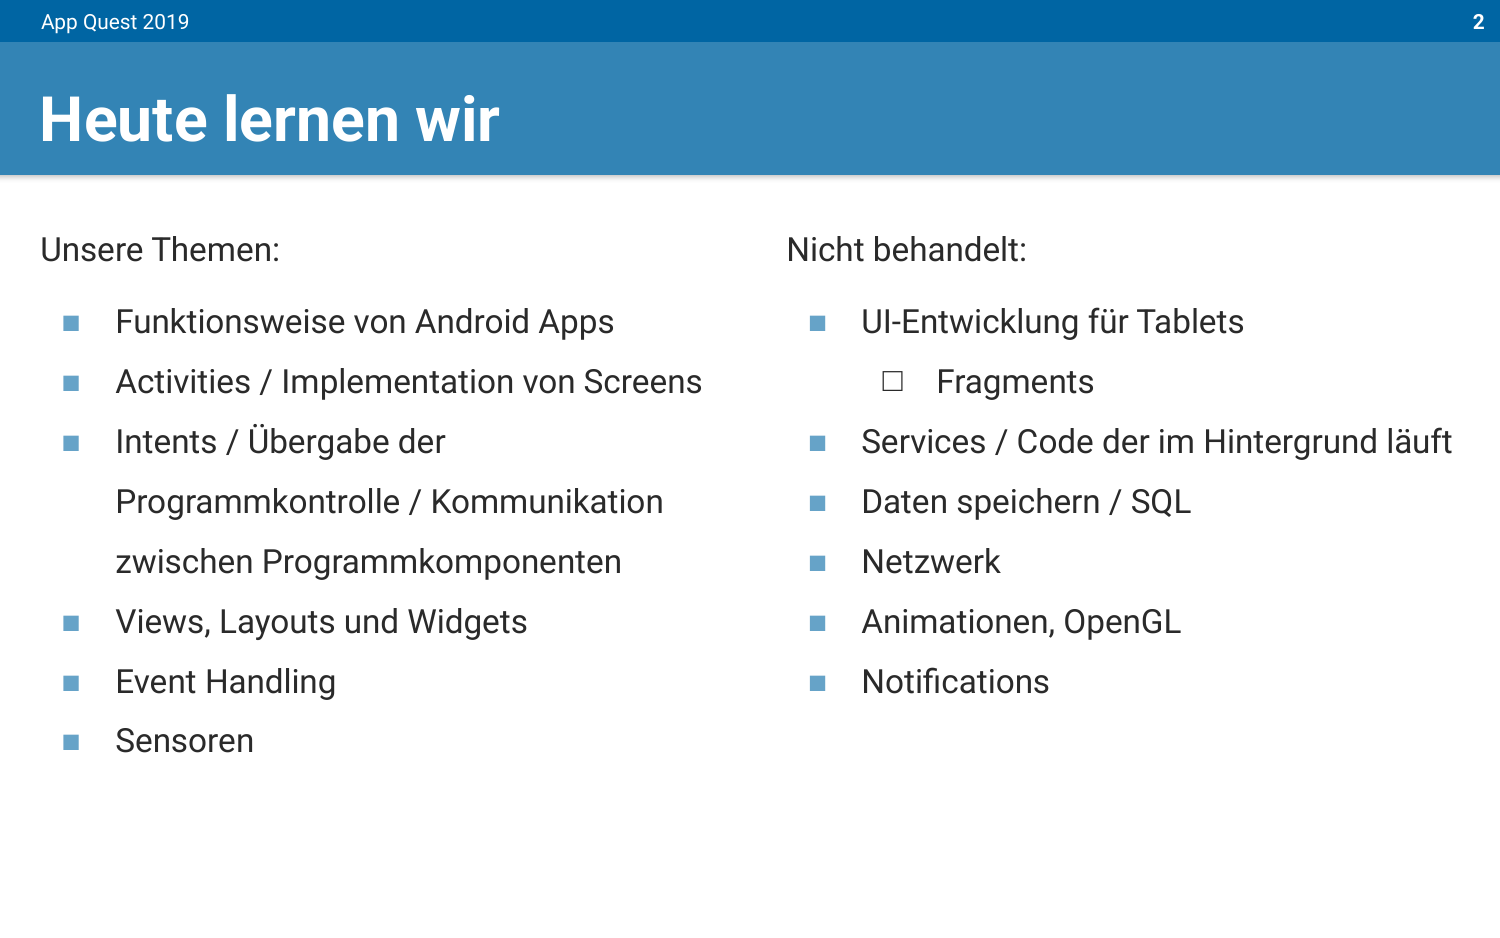

2
# Heute lernen wir
Unsere Themen:
Funktionsweise von Android Apps
Activities / Implementation von Screens
Intents / Übergabe der Programmkontrolle / Kommunikation zwischen Programmkomponenten
Views, Layouts und Widgets
Event Handling
Sensoren
Nicht behandelt:
UI-Entwicklung für Tablets
Fragments
Services / Code der im Hintergrund läuft
Daten speichern / SQL
Netzwerk
Animationen, OpenGL
Notifications